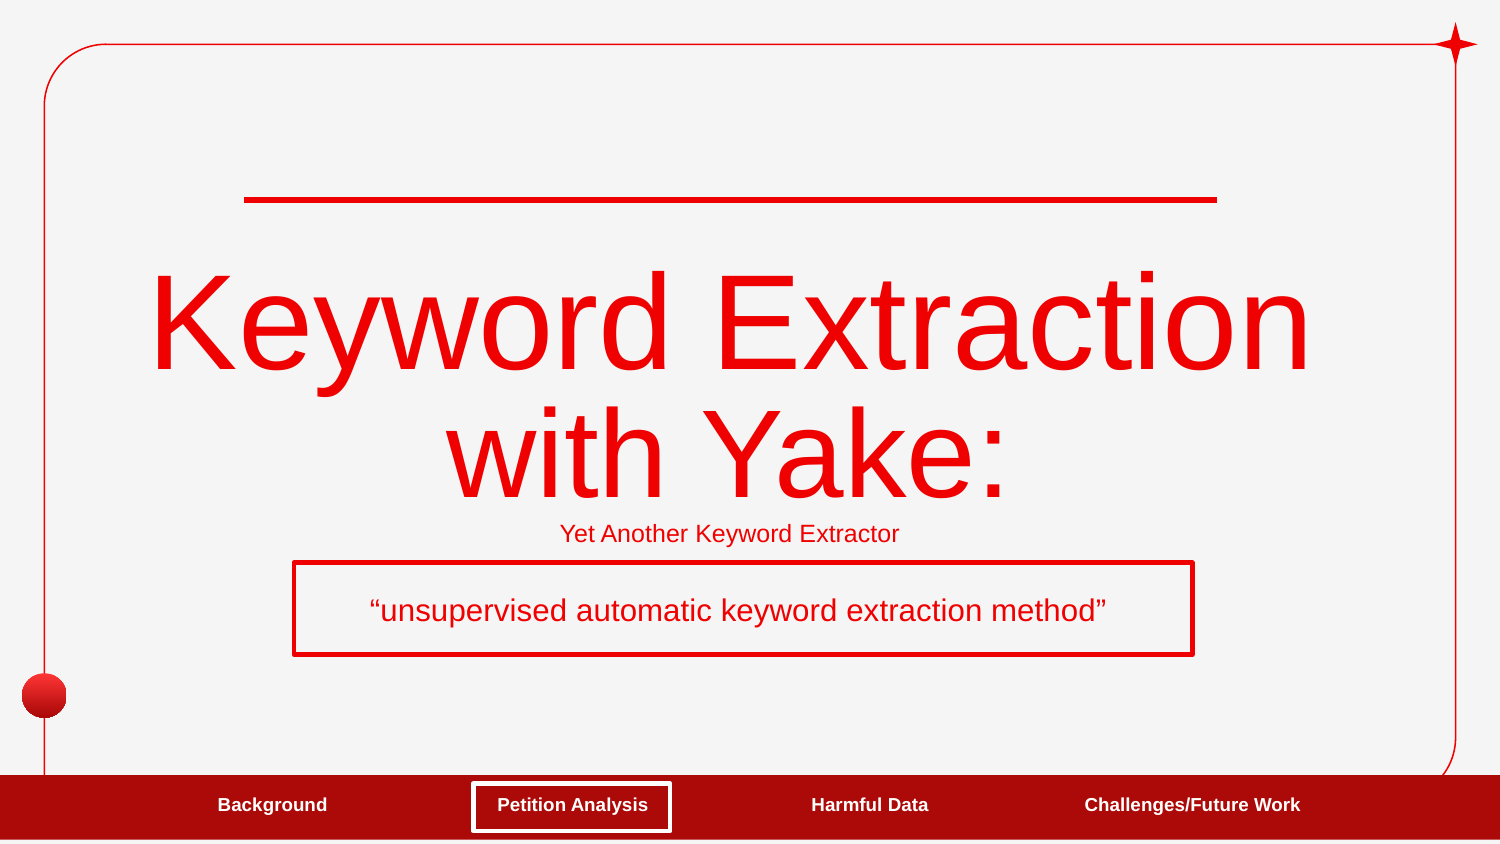

# Keyword Extraction

with Yake:

Yet Another Keyword Extractor
“unsupervised automatic keyword extraction method”

Petition Analysis
Background
Harmful Data
Challenges/Future Work